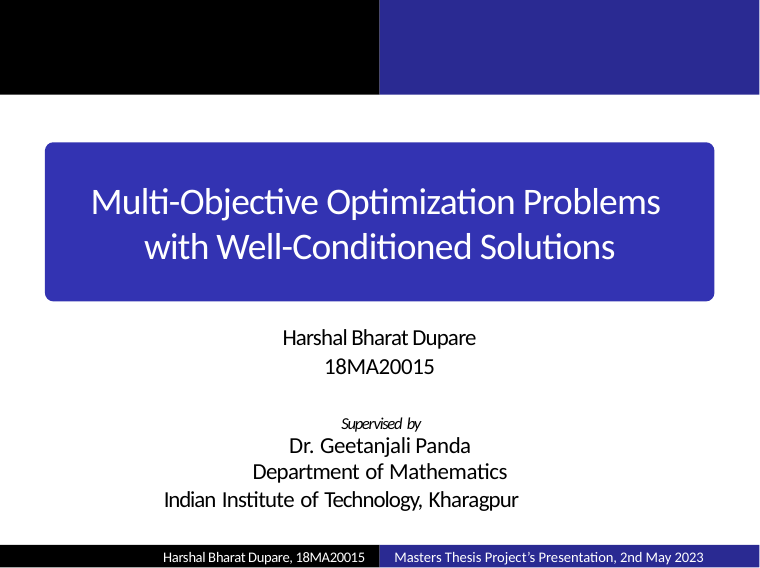

Multi-Objective Optimization Problems
with Well-Conditioned Solutions
Harshal Bharat Dupare
18MA20015

Supervised by
Dr. Geetanjali Panda
Department of Mathematics
Indian Institute of Technology, Kharagpur
Harshal Bharat Dupare, 18MA20015
Masters Thesis Project’s Presentation, 2nd May 2023